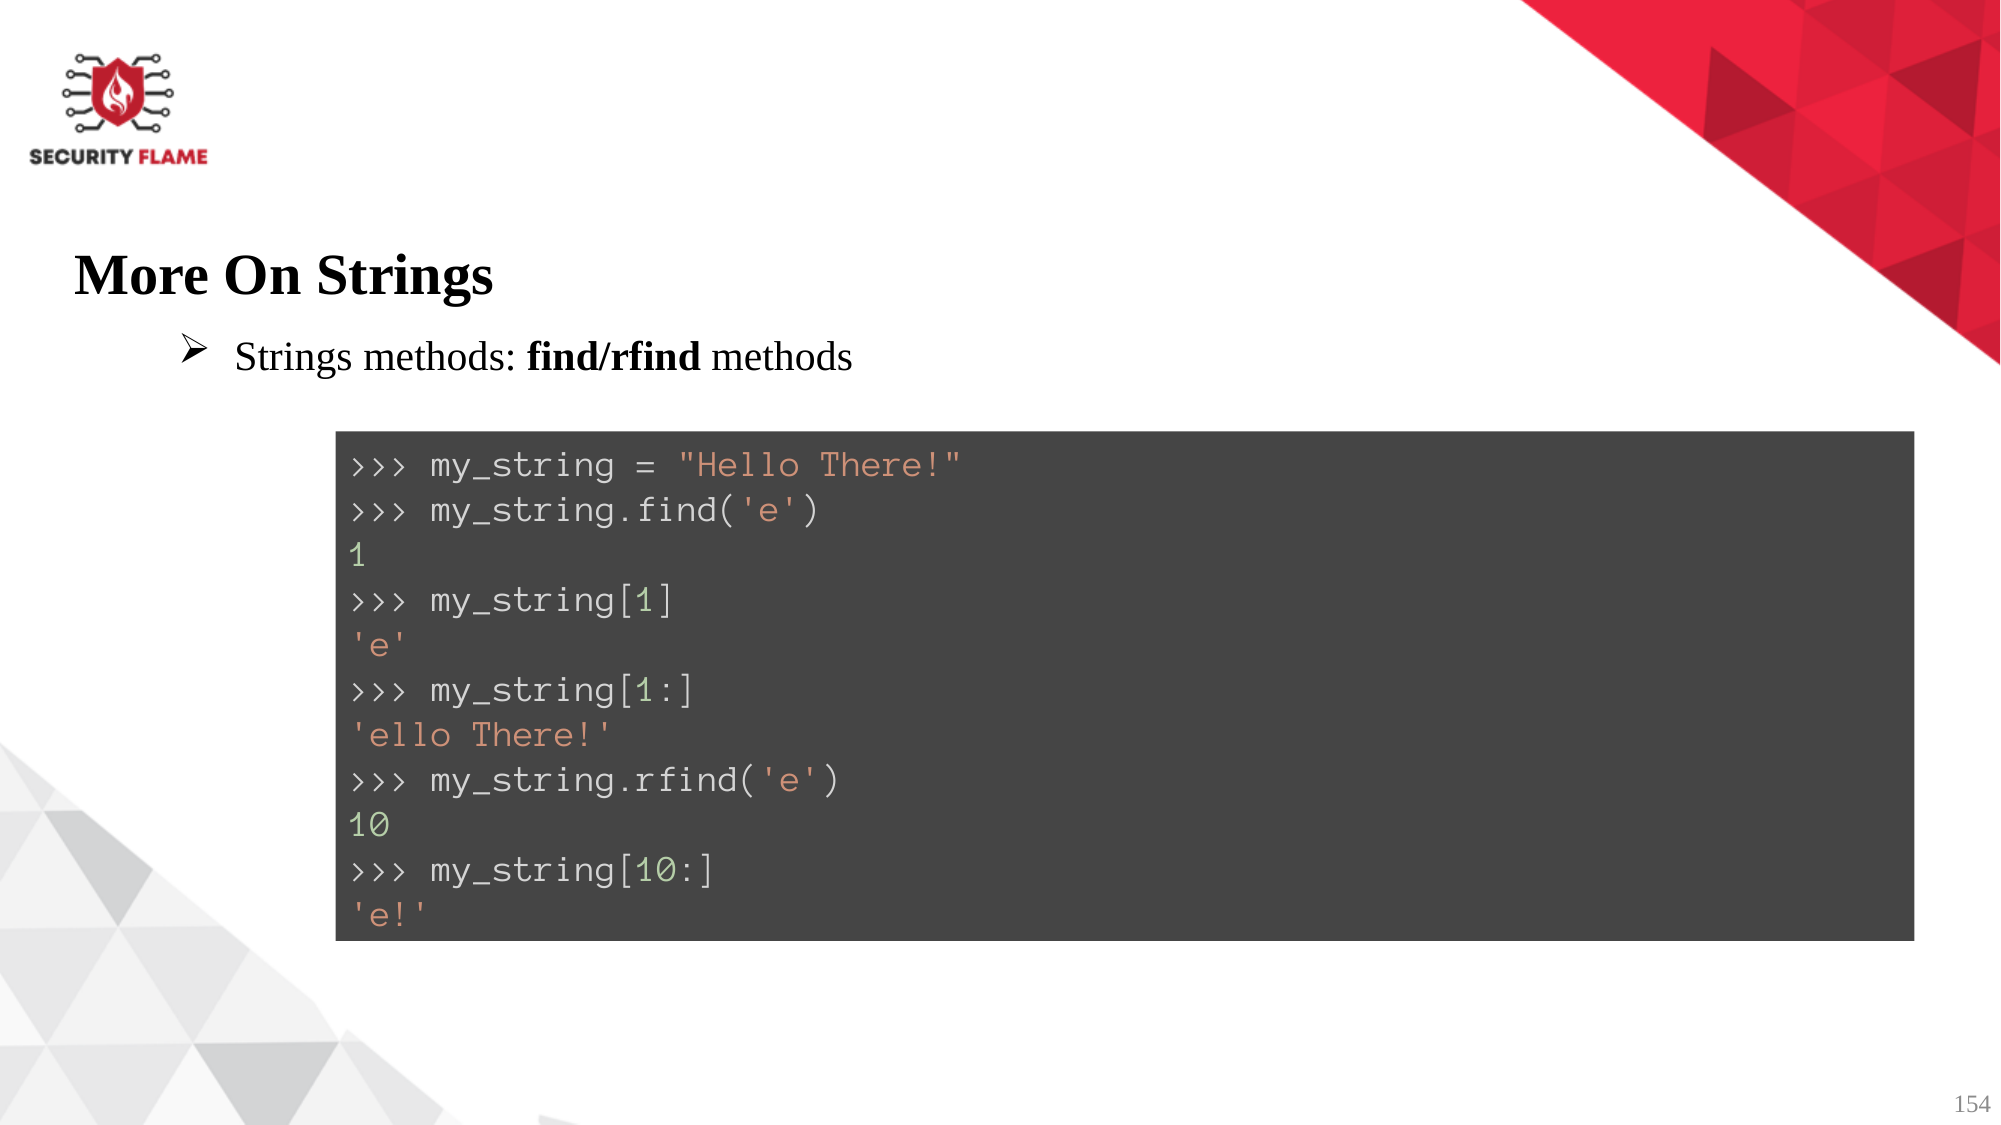

More On Strings
Strings methods: find/rfind methods
>>> my_string = "Hello There!"
>>> my_string.find('e')
1
>>> my_string[1]
'e'
>>> my_string[1:]
'ello There!'
>>> my_string.rfind('e')
10
>>> my_string[10:]
'e!'
154